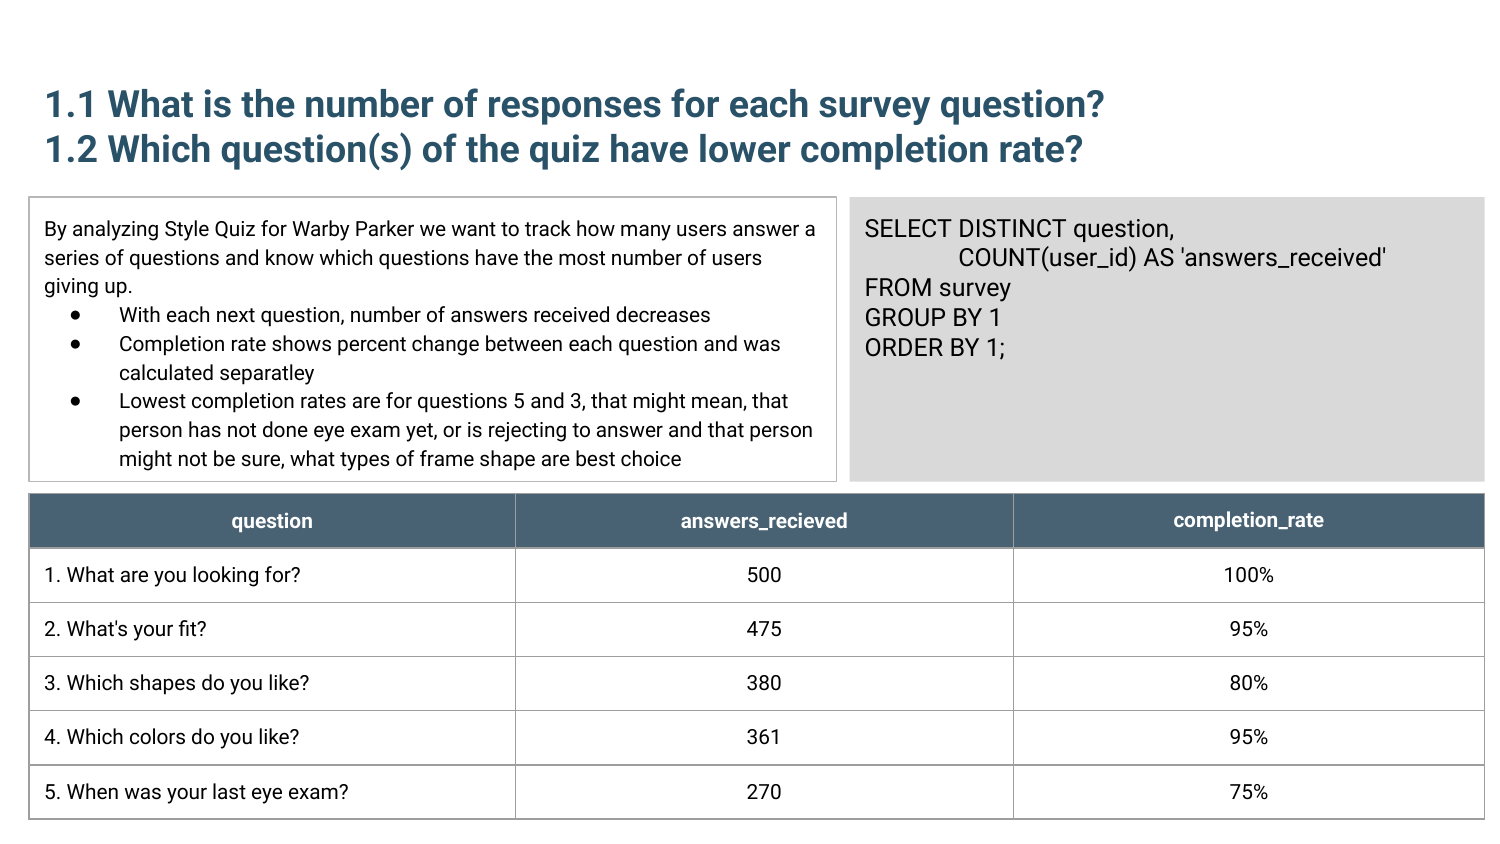

1.1 What is the number of responses for each survey question?
1.2 Which question(s) of the quiz have lower completion rate?
By analyzing Style Quiz for Warby Parker we want to track how many users answer a series of questions and know which questions have the most number of users giving up.
With each next question, number of answers received decreases
Completion rate shows percent change between each question and was calculated separatley
Lowest completion rates are for questions 5 and 3, that might mean, that person has not done eye exam yet, or is rejecting to answer and that person might not be sure, what types of frame shape are best choice

SELECT DISTINCT question,
               COUNT(user_id) AS 'answers_received'
FROM survey
GROUP BY 1
ORDER BY 1;

| question | answers\_recieved | completion\_rate |
| --- | --- | --- |
| 1. What are you looking for? | 500 | 100% |
| 2. What's your fit? | 475 | 95% |
| 3. Which shapes do you like? | 380 | 80% |
| 4. Which colors do you like? | 361 | 95% |
| 5. When was your last eye exam? | 270 | 75% |